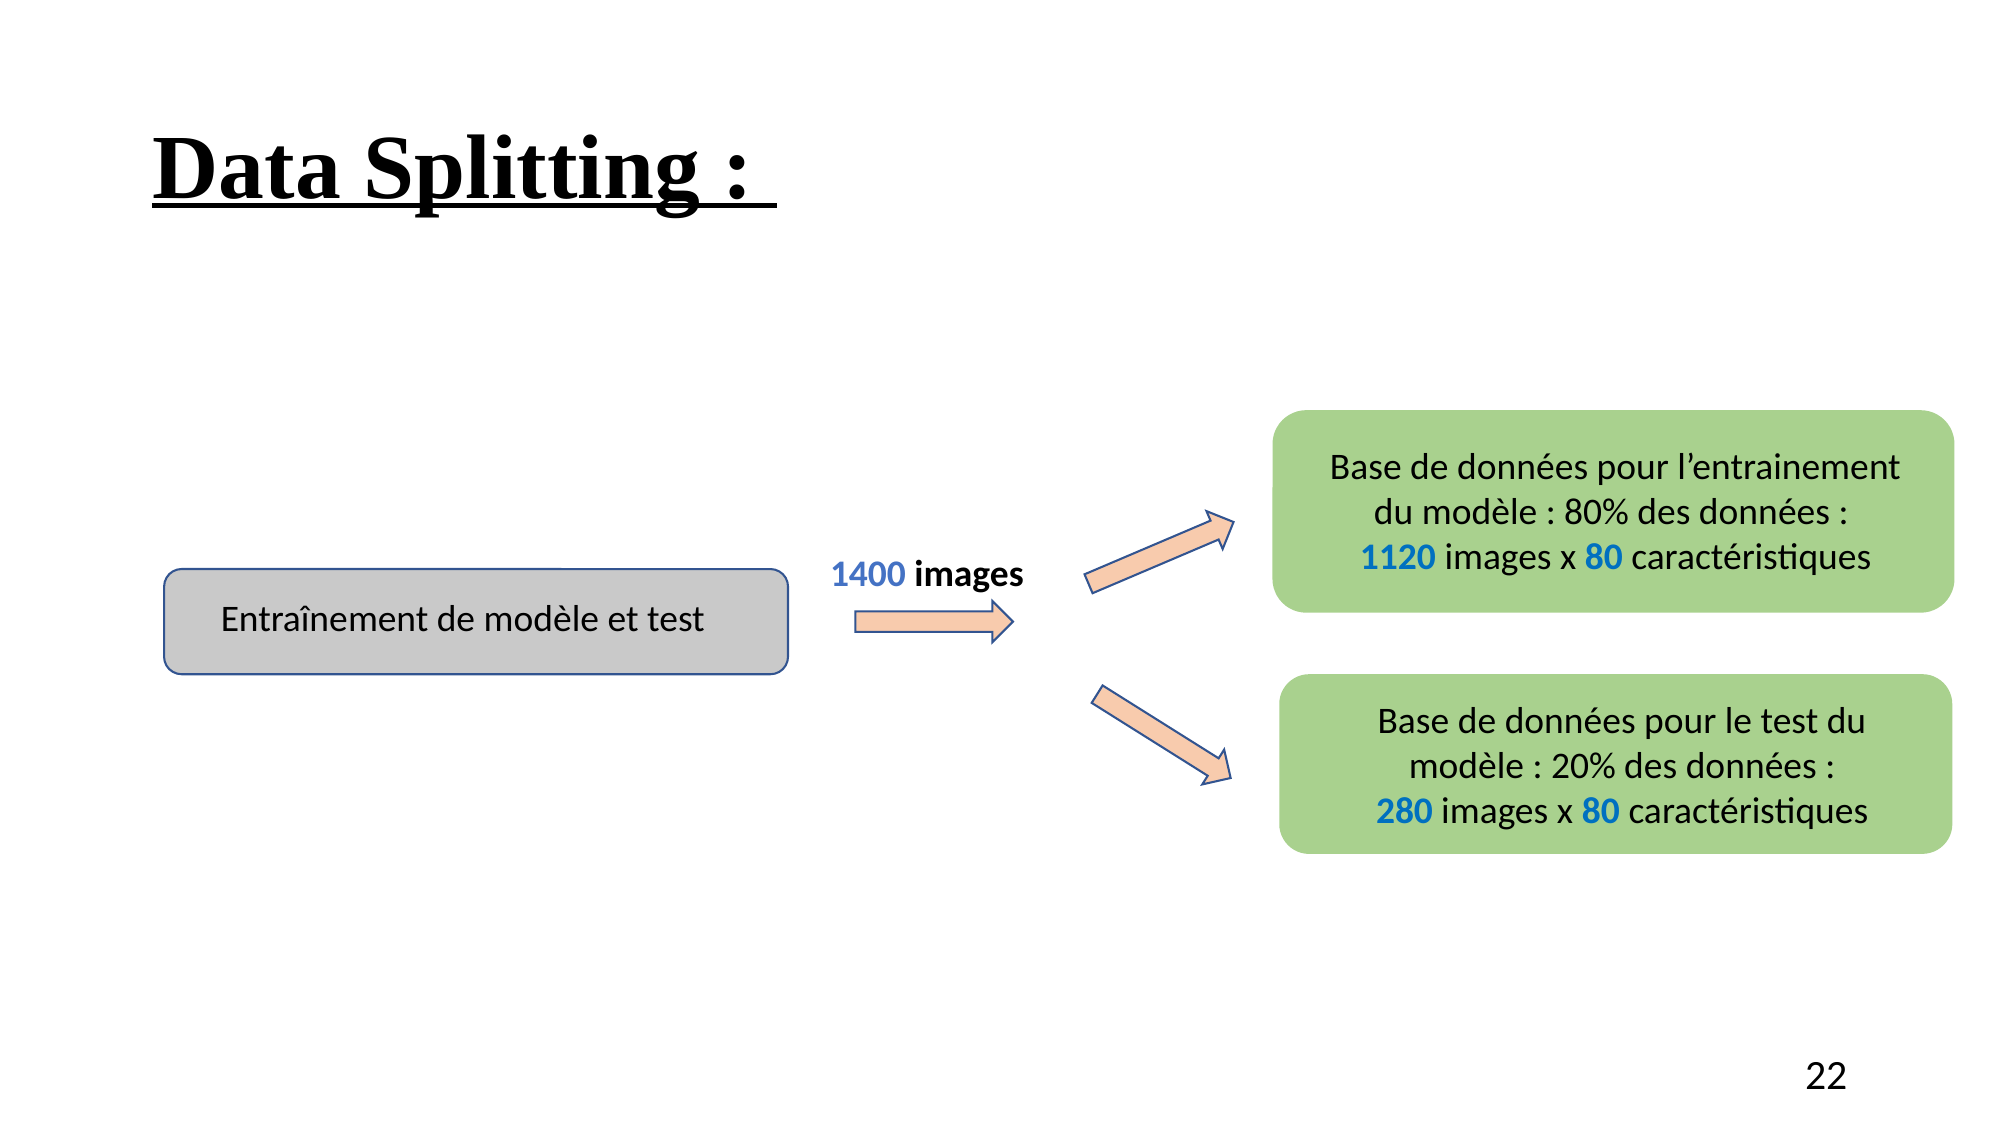

# Data Splitting :

Base de données pour l’entrainement du modèle : 80% des données :
1120 images x 80 caractéristiques

1400 images

Entraînement de modèle et test

Base de données pour le test du modèle : 20% des données :
280 images x 80 caractéristiques
22
22